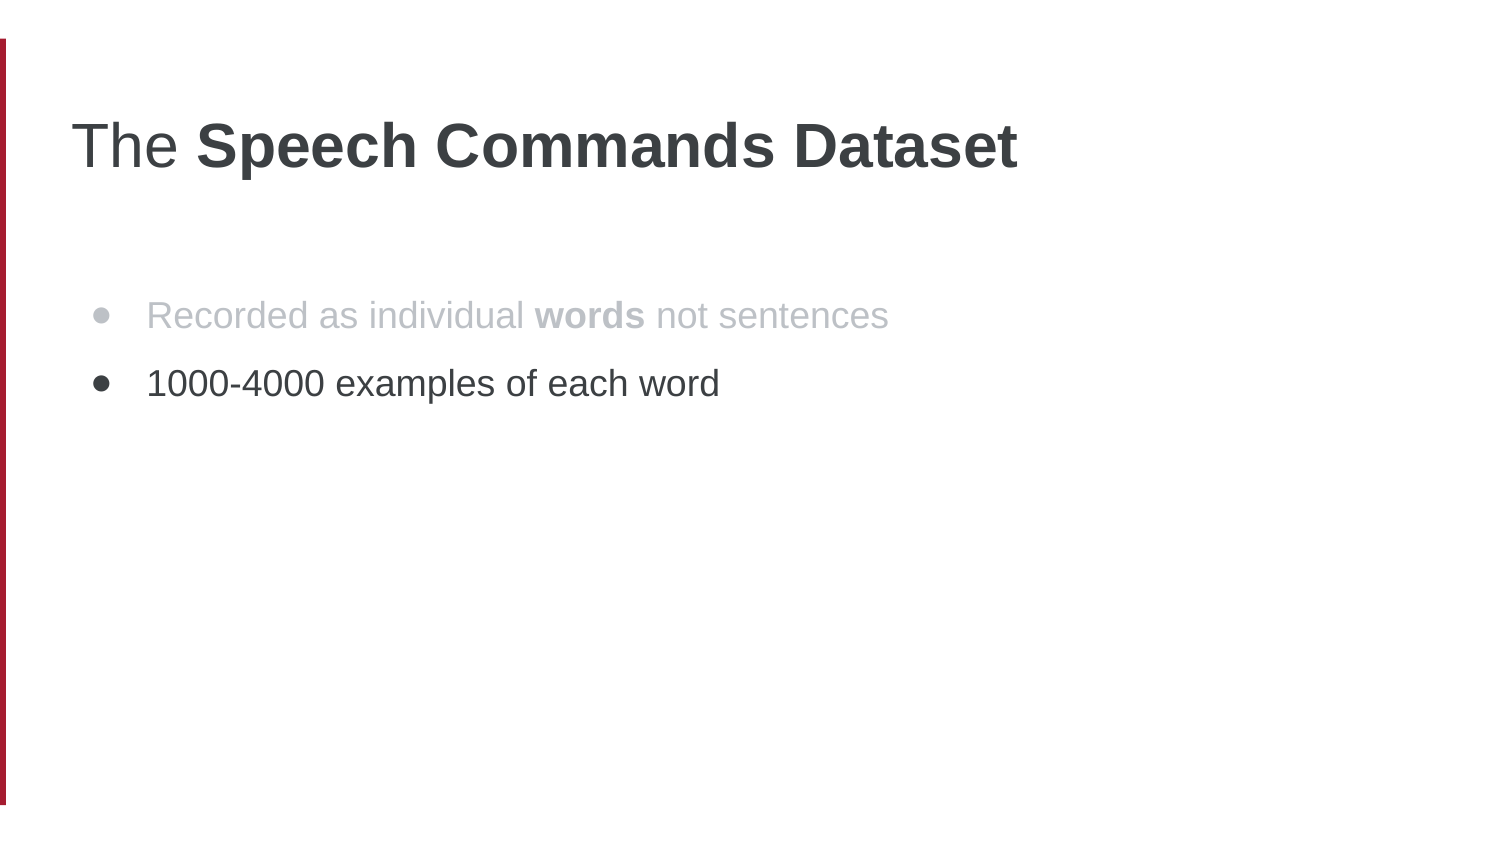

# The Speech Commands Dataset
Recorded as individual words not sentences
1000-4000 examples of each word